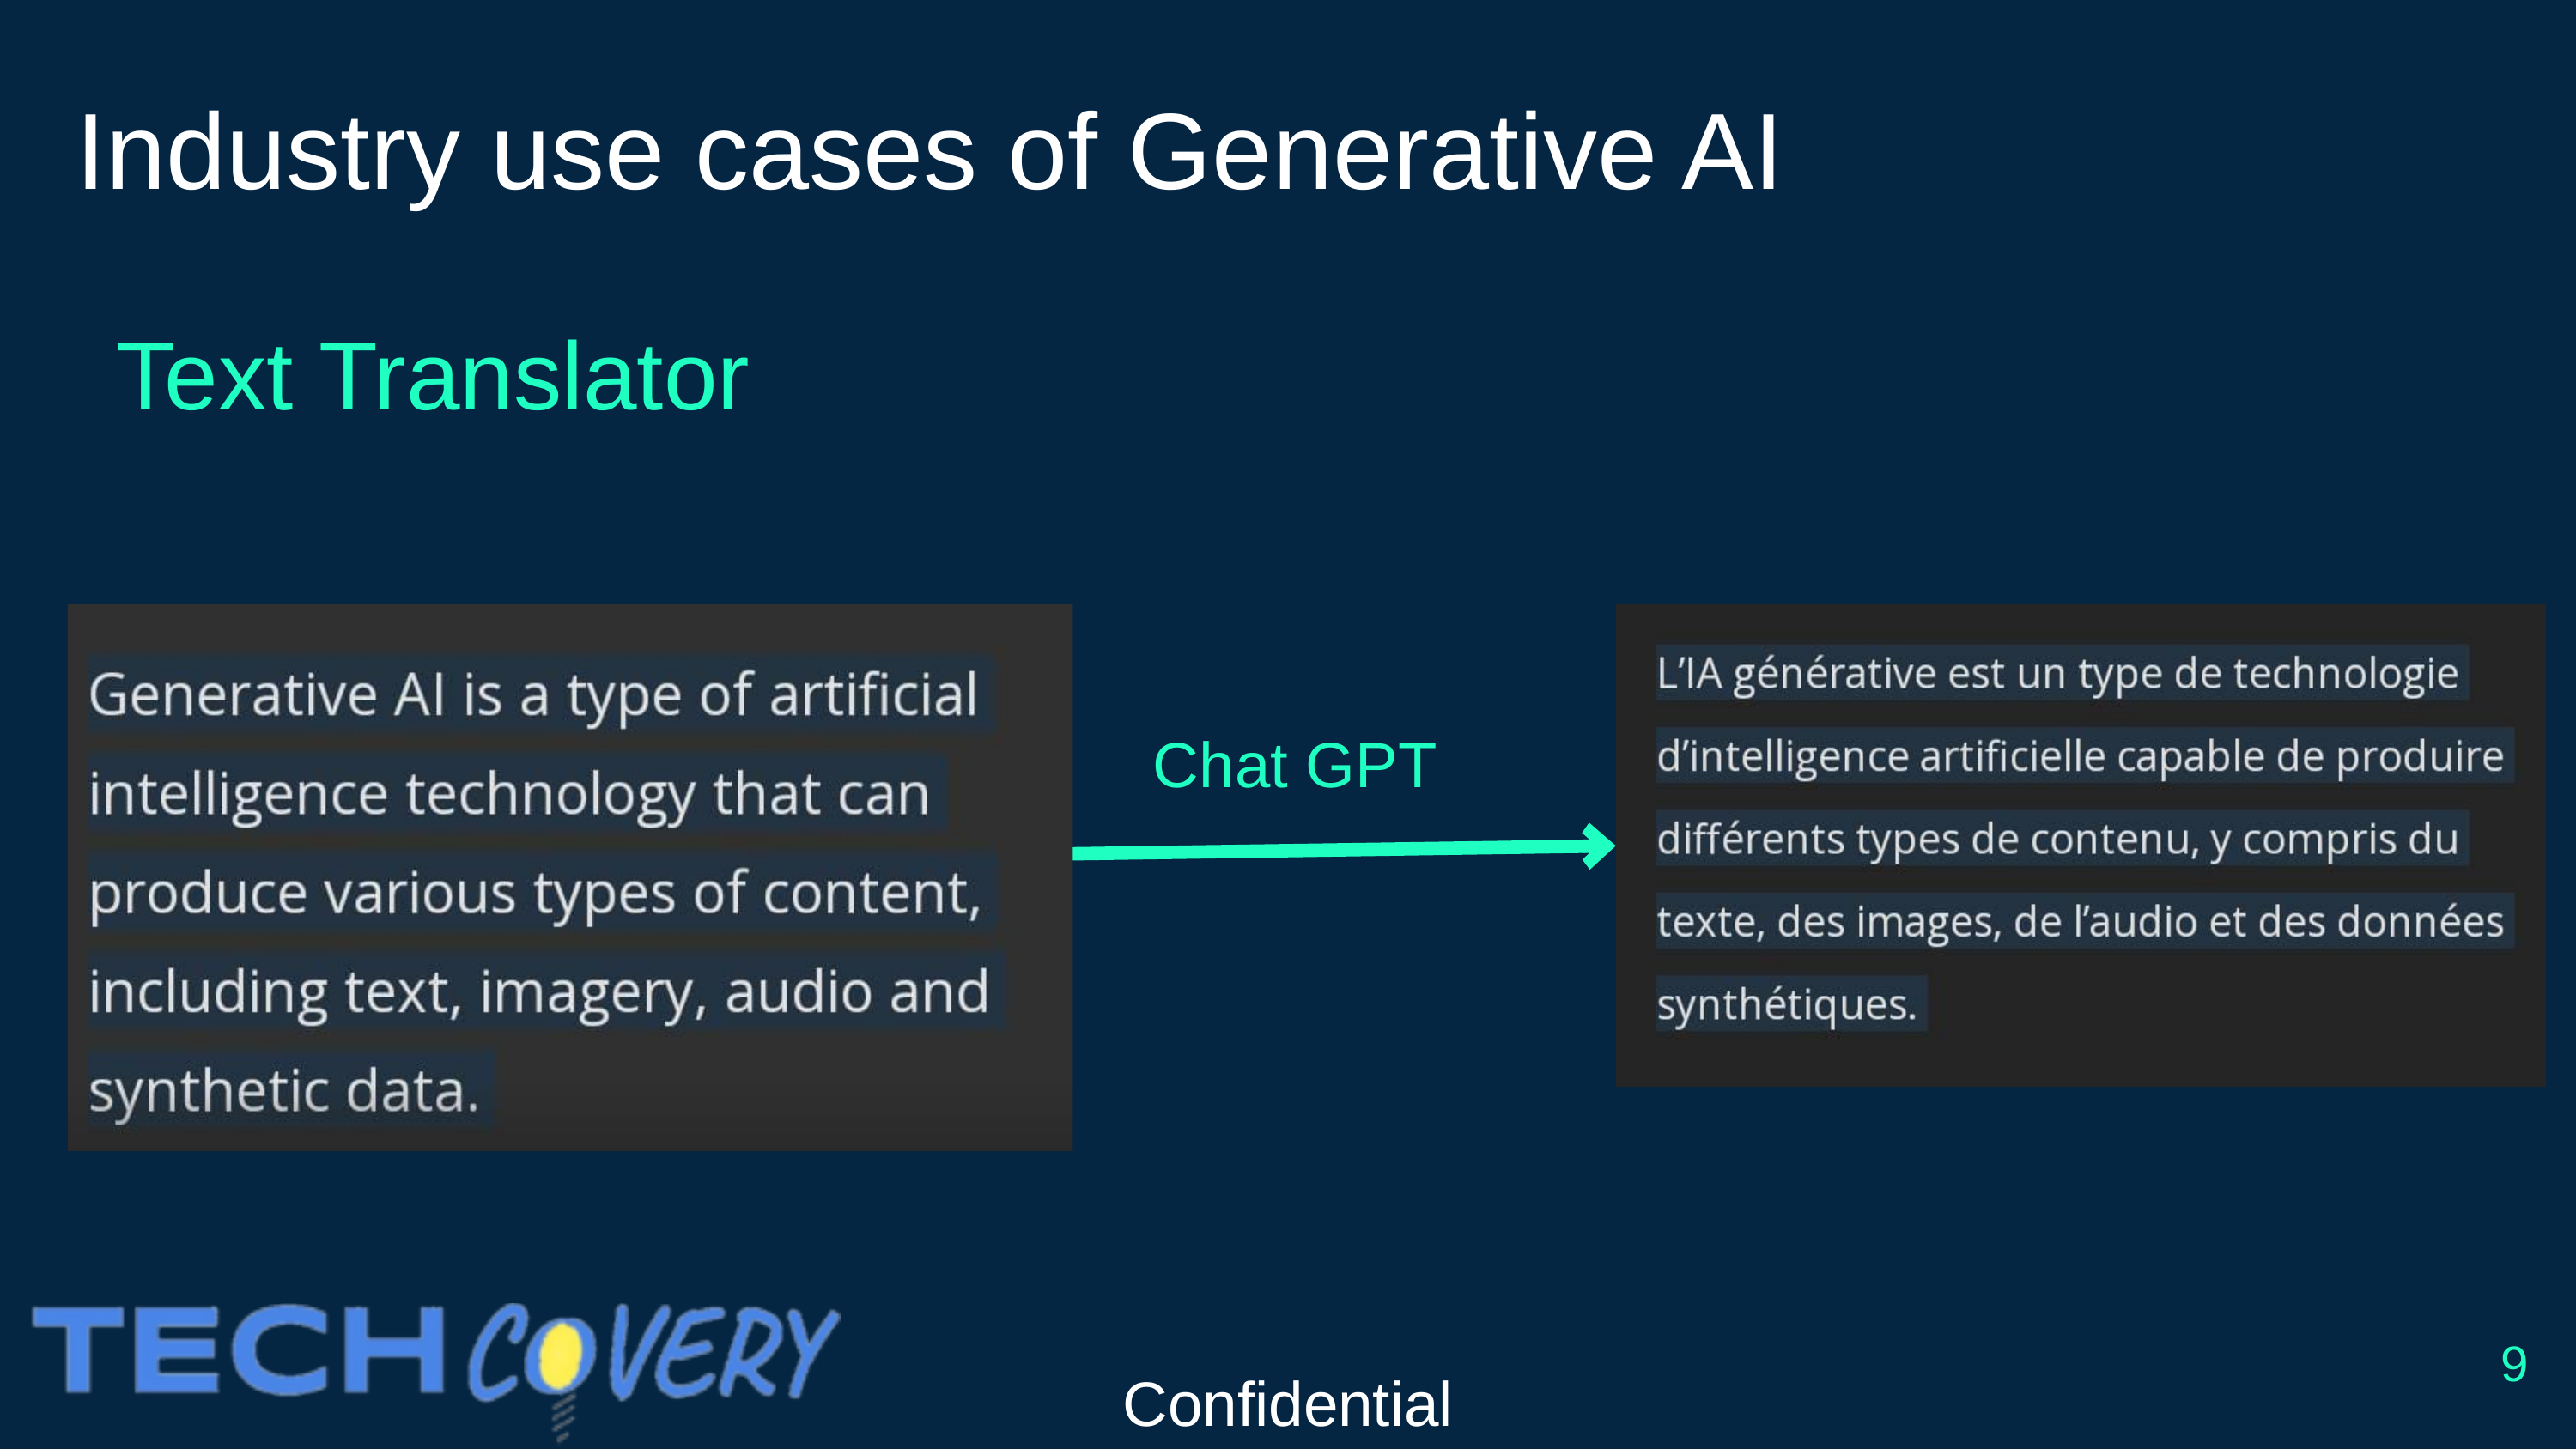

Industry use cases of Generative AI
Text Translator

Chat GPT

9
Confidential